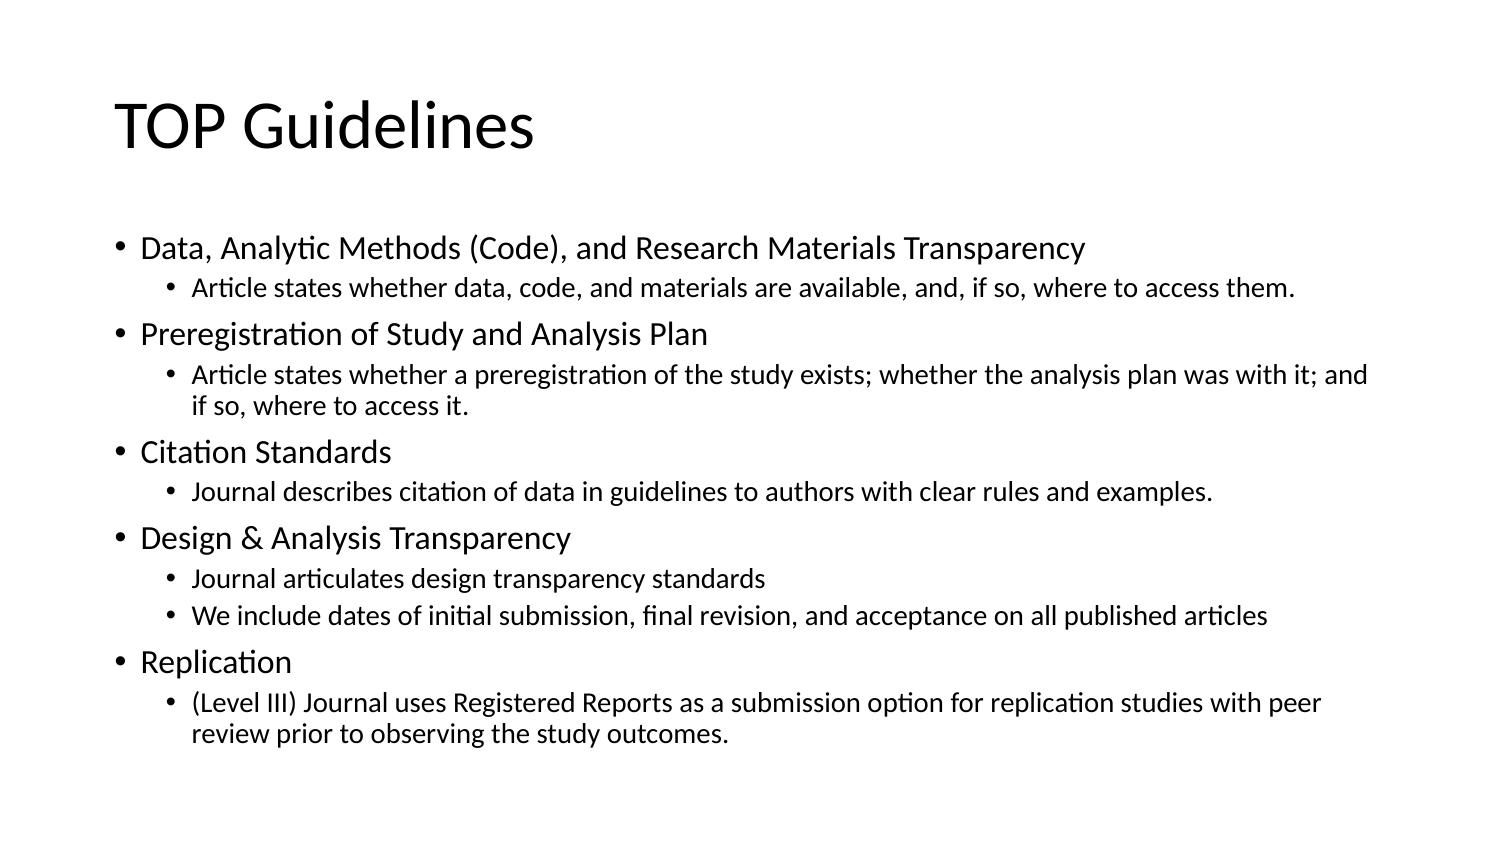

# TOP Guidelines
Data, Analytic Methods (Code), and Research Materials Transparency
Article states whether data, code, and materials are available, and, if so, where to access them.
Preregistration of Study and Analysis Plan
Article states whether a preregistration of the study exists; whether the analysis plan was with it; and if so, where to access it.
Citation Standards
Journal describes citation of data in guidelines to authors with clear rules and examples.
Design & Analysis Transparency
Journal articulates design transparency standards
We include dates of initial submission, final revision, and acceptance on all published articles
Replication
(Level III) Journal uses Registered Reports as a submission option for replication studies with peer review prior to observing the study outcomes.